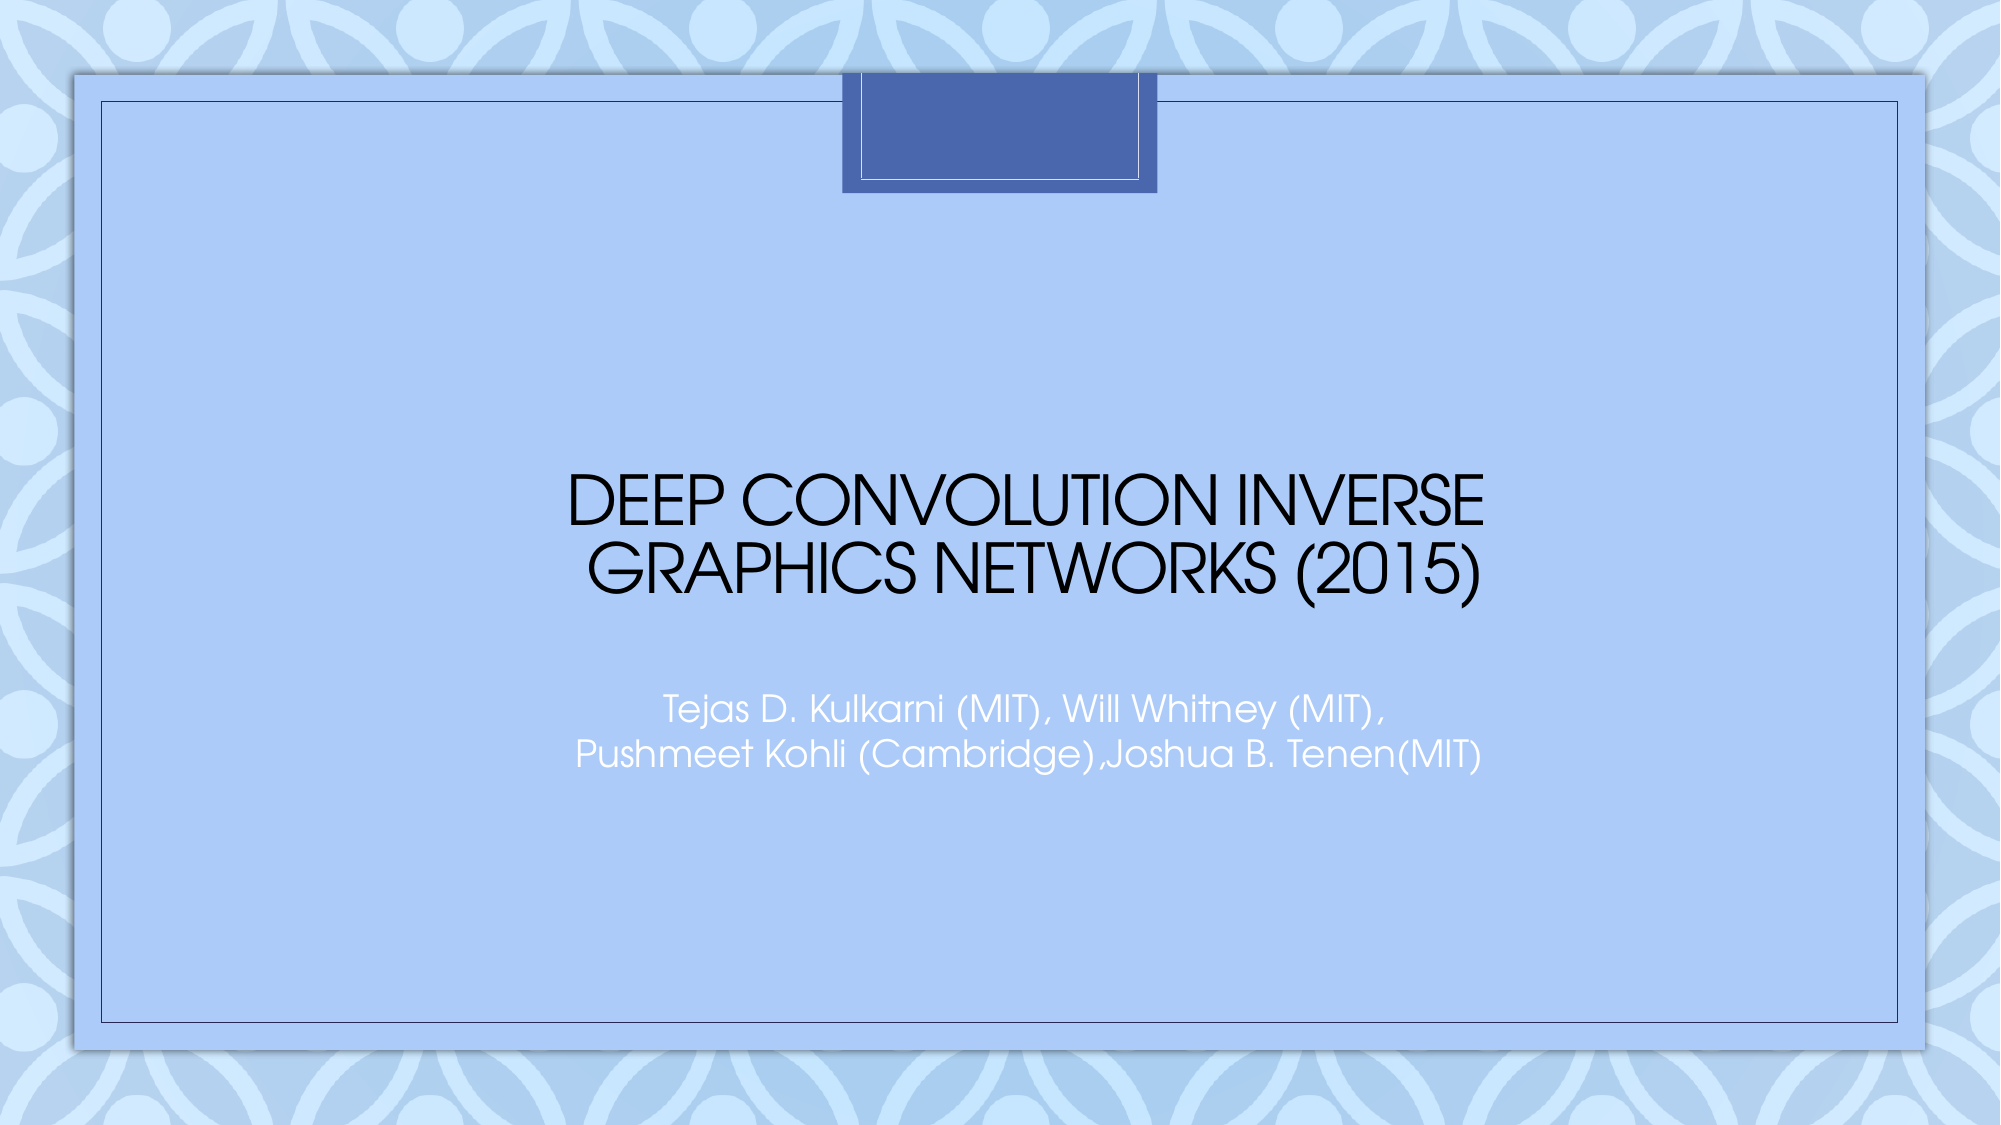

C

# Deep convolution inverse graphics networks (2015)
Tejas D. Kulkarni (MIT), Will Whitney (MIT),
Pushmeet Kohli (Cambridge),Joshua B. Tenen(MIT)